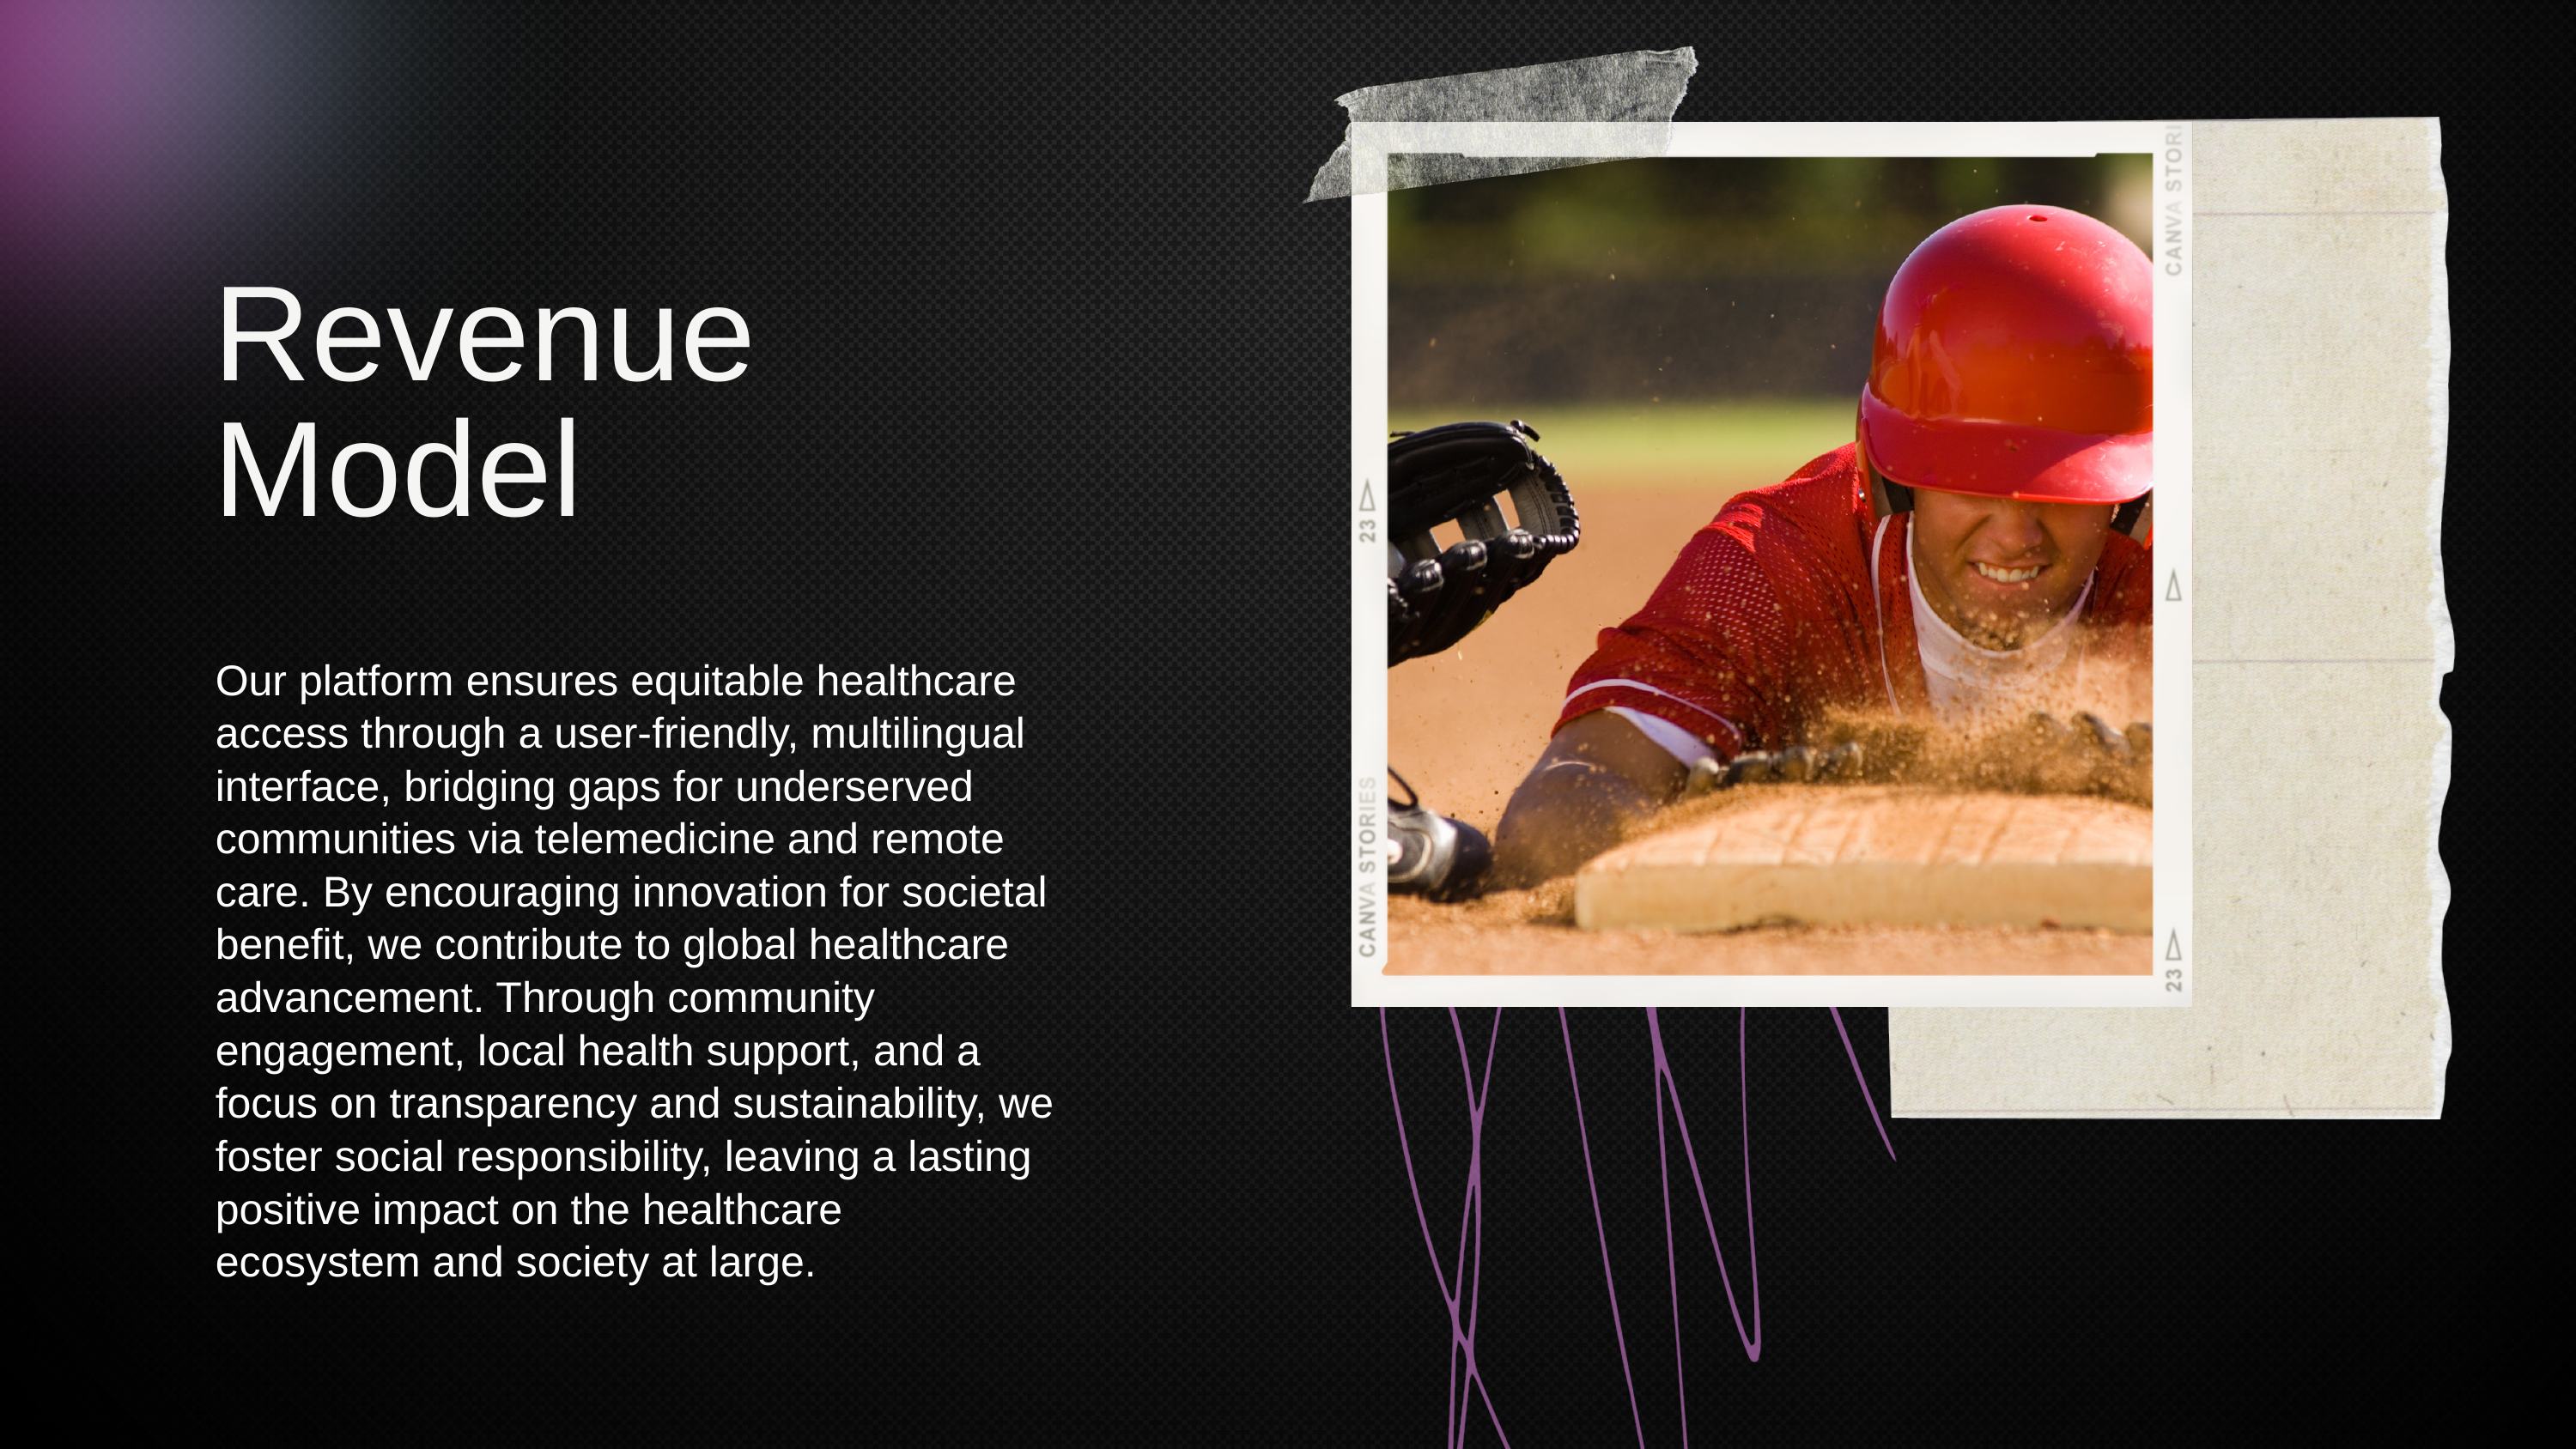

Revenue Model
Our platform ensures equitable healthcare access through a user-friendly, multilingual interface, bridging gaps for underserved communities via telemedicine and remote care. By encouraging innovation for societal benefit, we contribute to global healthcare advancement. Through community engagement, local health support, and a focus on transparency and sustainability, we foster social responsibility, leaving a lasting positive impact on the healthcare ecosystem and society at large.